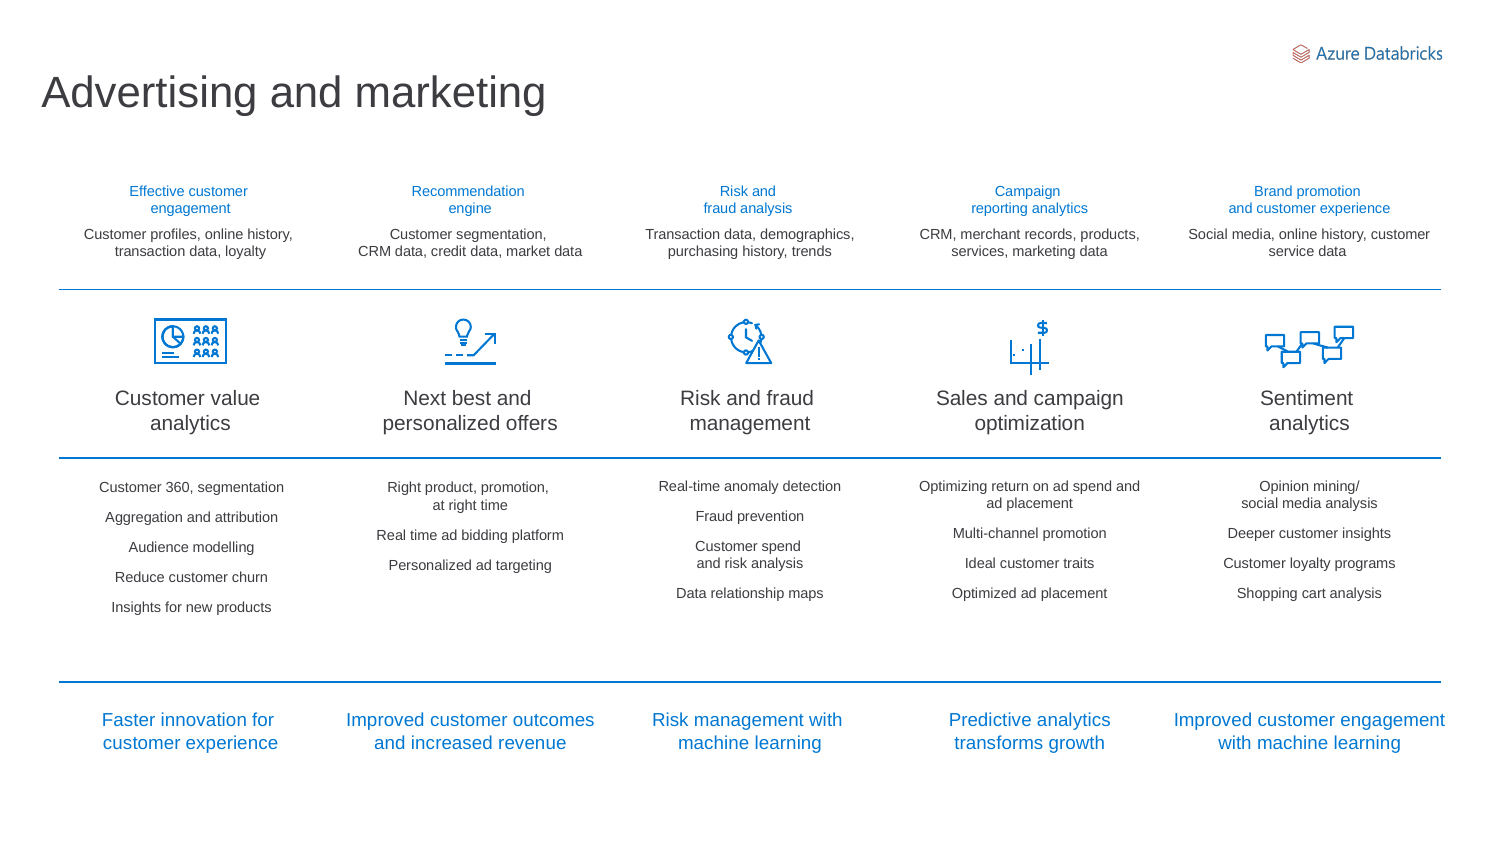

# Advertising and marketing
Effective customer
engagement
Customer profiles, online history,  transaction data, loyalty
Recommendation
engine
Customer segmentation,
CRM data, credit data, market data
Risk and
fraud analysis
Transaction data, demographics, purchasing history, trends
Campaign
reporting analytics
CRM, merchant records, products, services, marketing data
Brand promotion
and customer experience
Social media, online history, customer service data

Customer value
analytics

Next best and
personalized offers

Risk and fraud
management

Sales and campaign optimization

Sentiment
analytics

Real-time anomaly detection
Fraud prevention
Customer spend
and risk analysis
Data relationship maps
Optimizing return on ad spend and ad placement
Multi-channel promotion
Ideal customer traits
Optimized ad placement
Opinion mining/
social media analysis
Deeper customer insights
Customer loyalty programs
Shopping cart analysis
Customer 360, segmentation
Aggregation and attribution
Audience modelling
Reduce customer churn
Insights for new products
Right product, promotion,
at right time
Real time ad bidding platform
Personalized ad targeting
Faster innovation for
customer experience
Improved customer outcomes and increased revenue
Predictive analytics transforms growth
Improved customer engagement with machine learning
Risk management with
machine learning